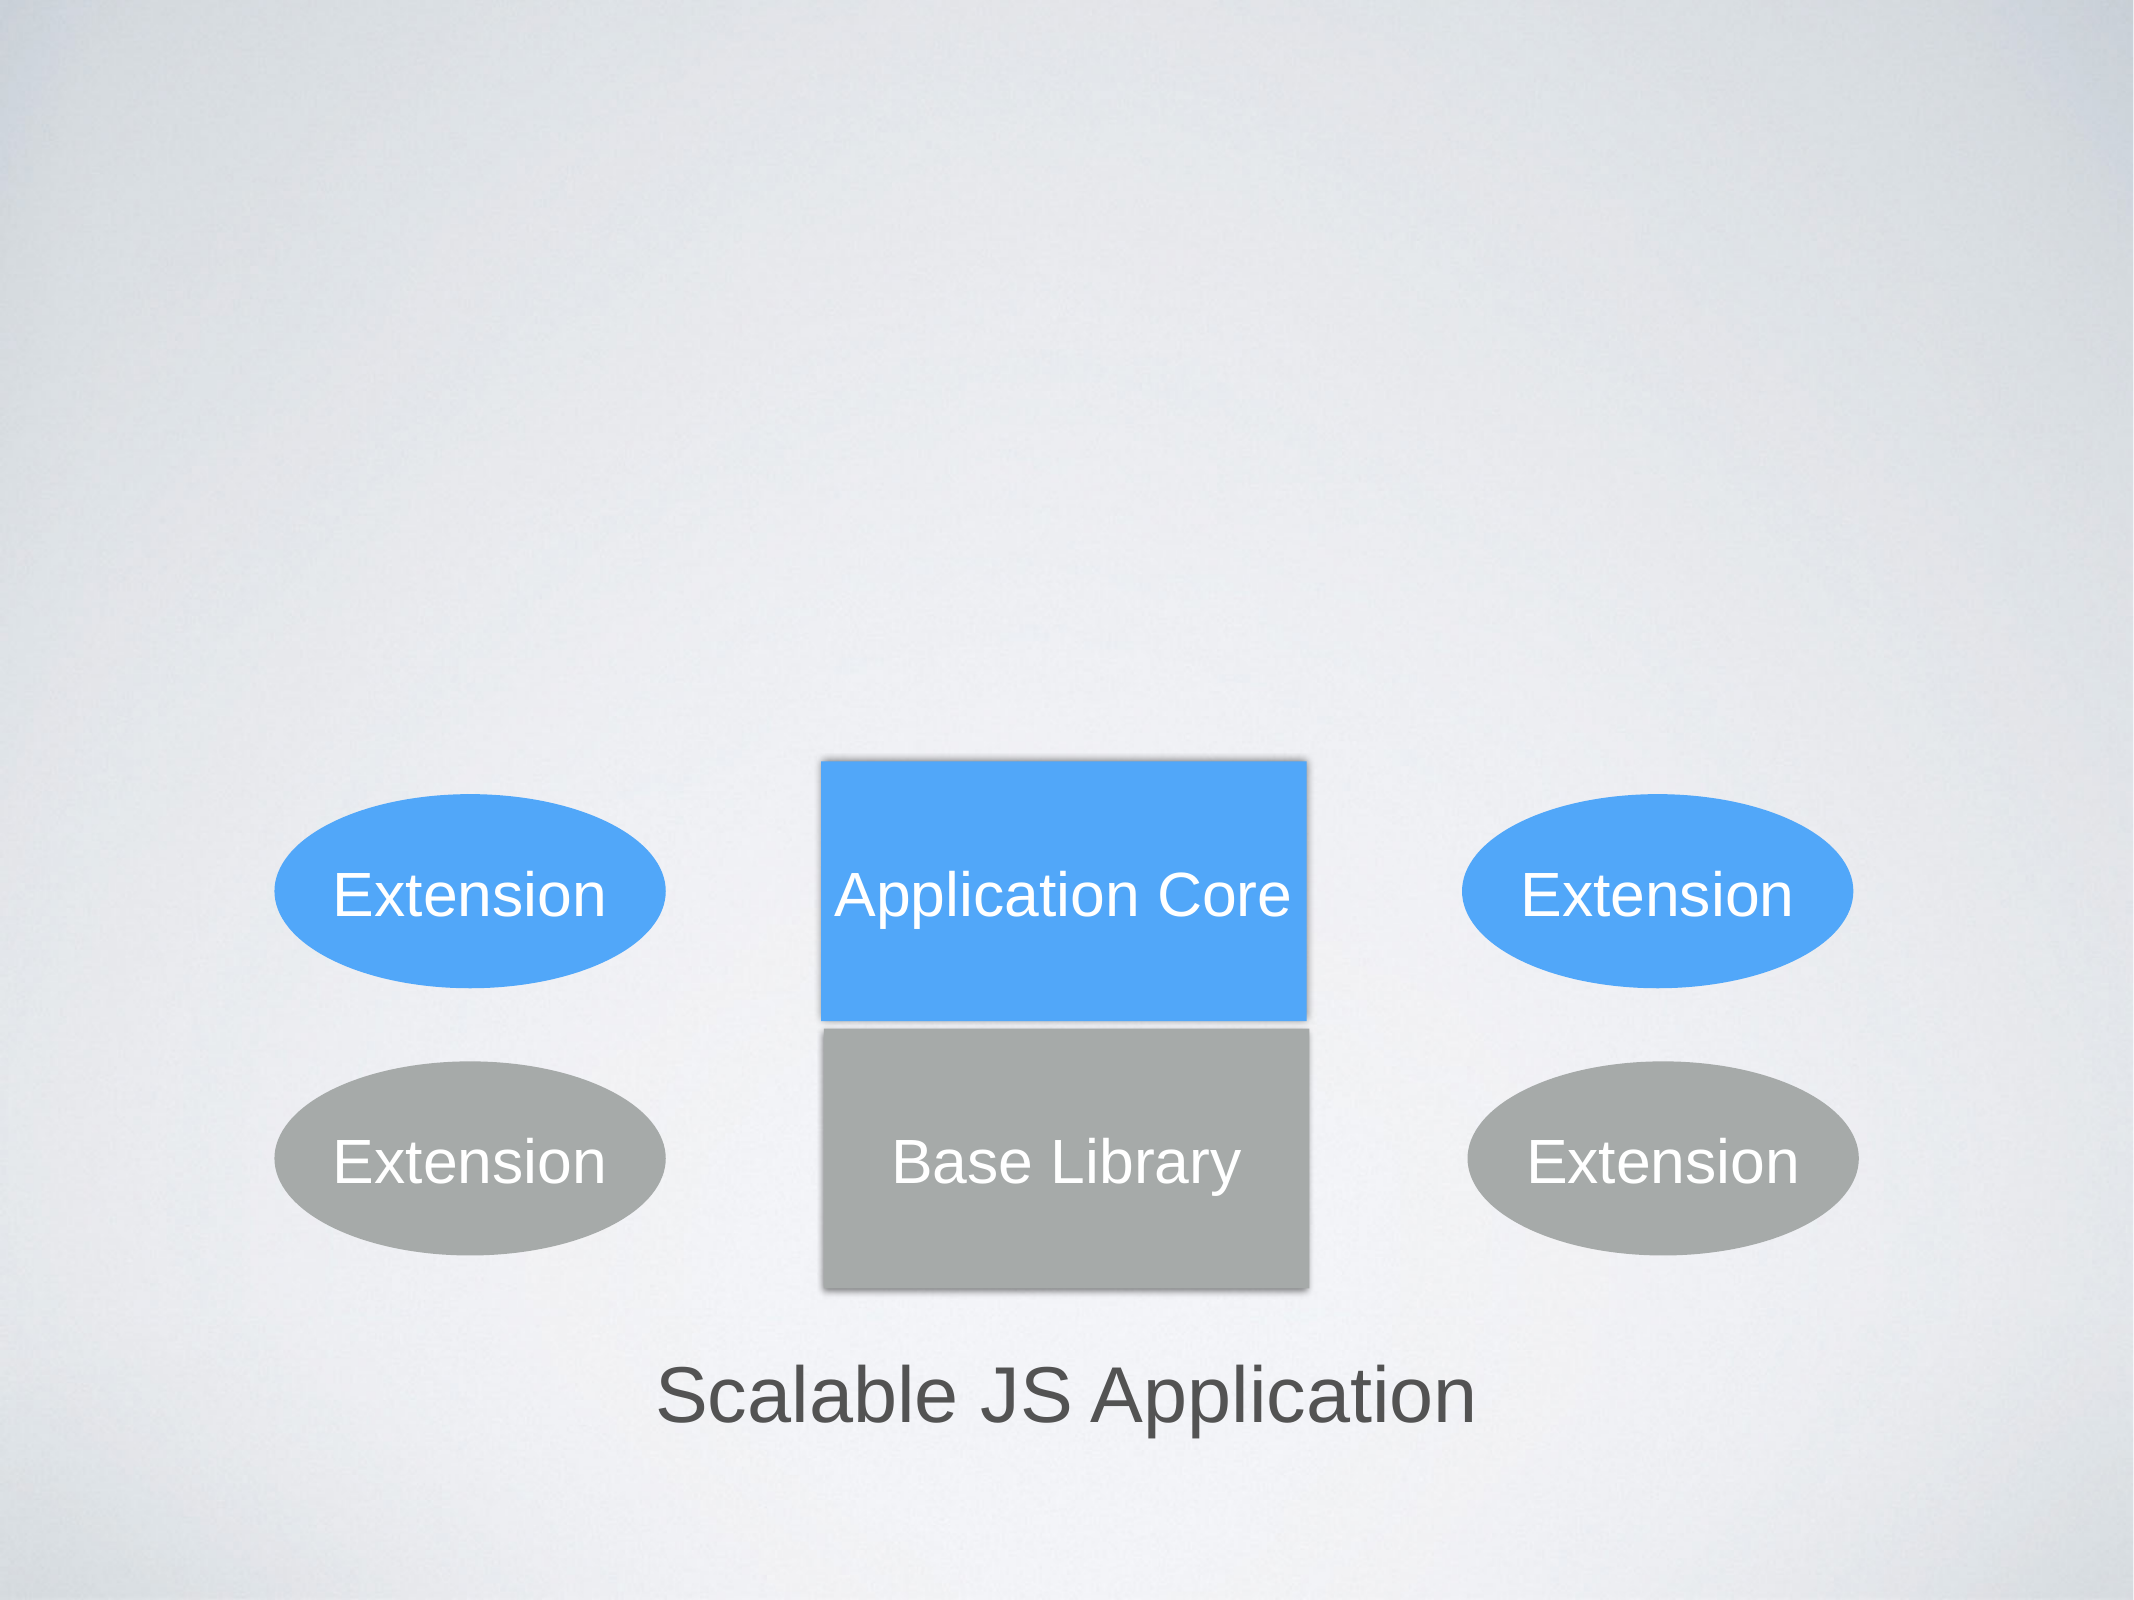

Application Core
Extension
Extension

Base Library
Extension
Extension
Scalable JS Application